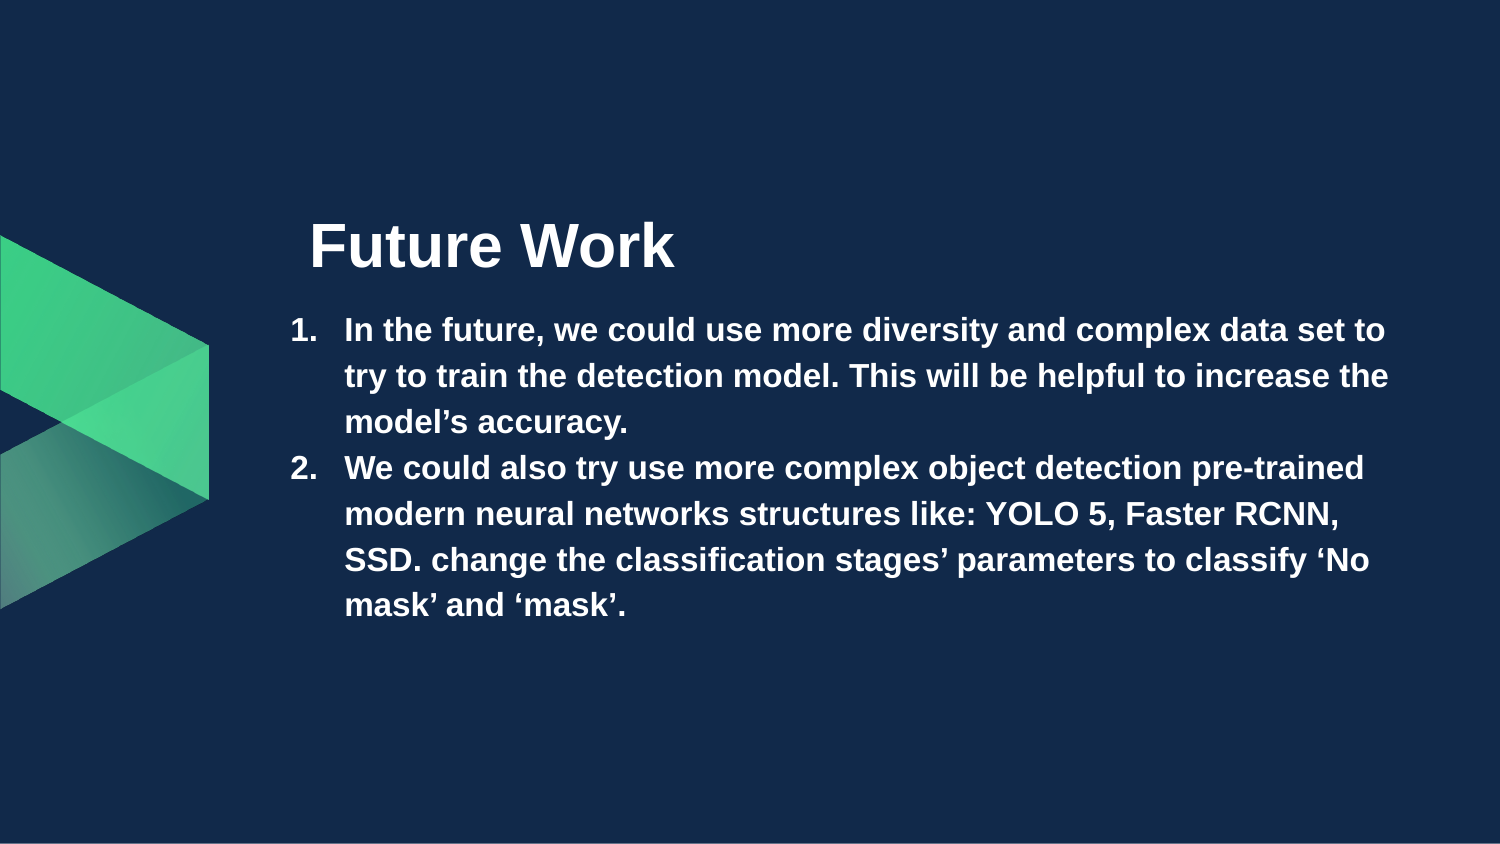

# Future Work
In the future, we could use more diversity and complex data set to try to train the detection model. This will be helpful to increase the model’s accuracy.
We could also try use more complex object detection pre-trained modern neural networks structures like: YOLO 5, Faster RCNN, SSD. change the classification stages’ parameters to classify ‘No mask’ and ‘mask’.